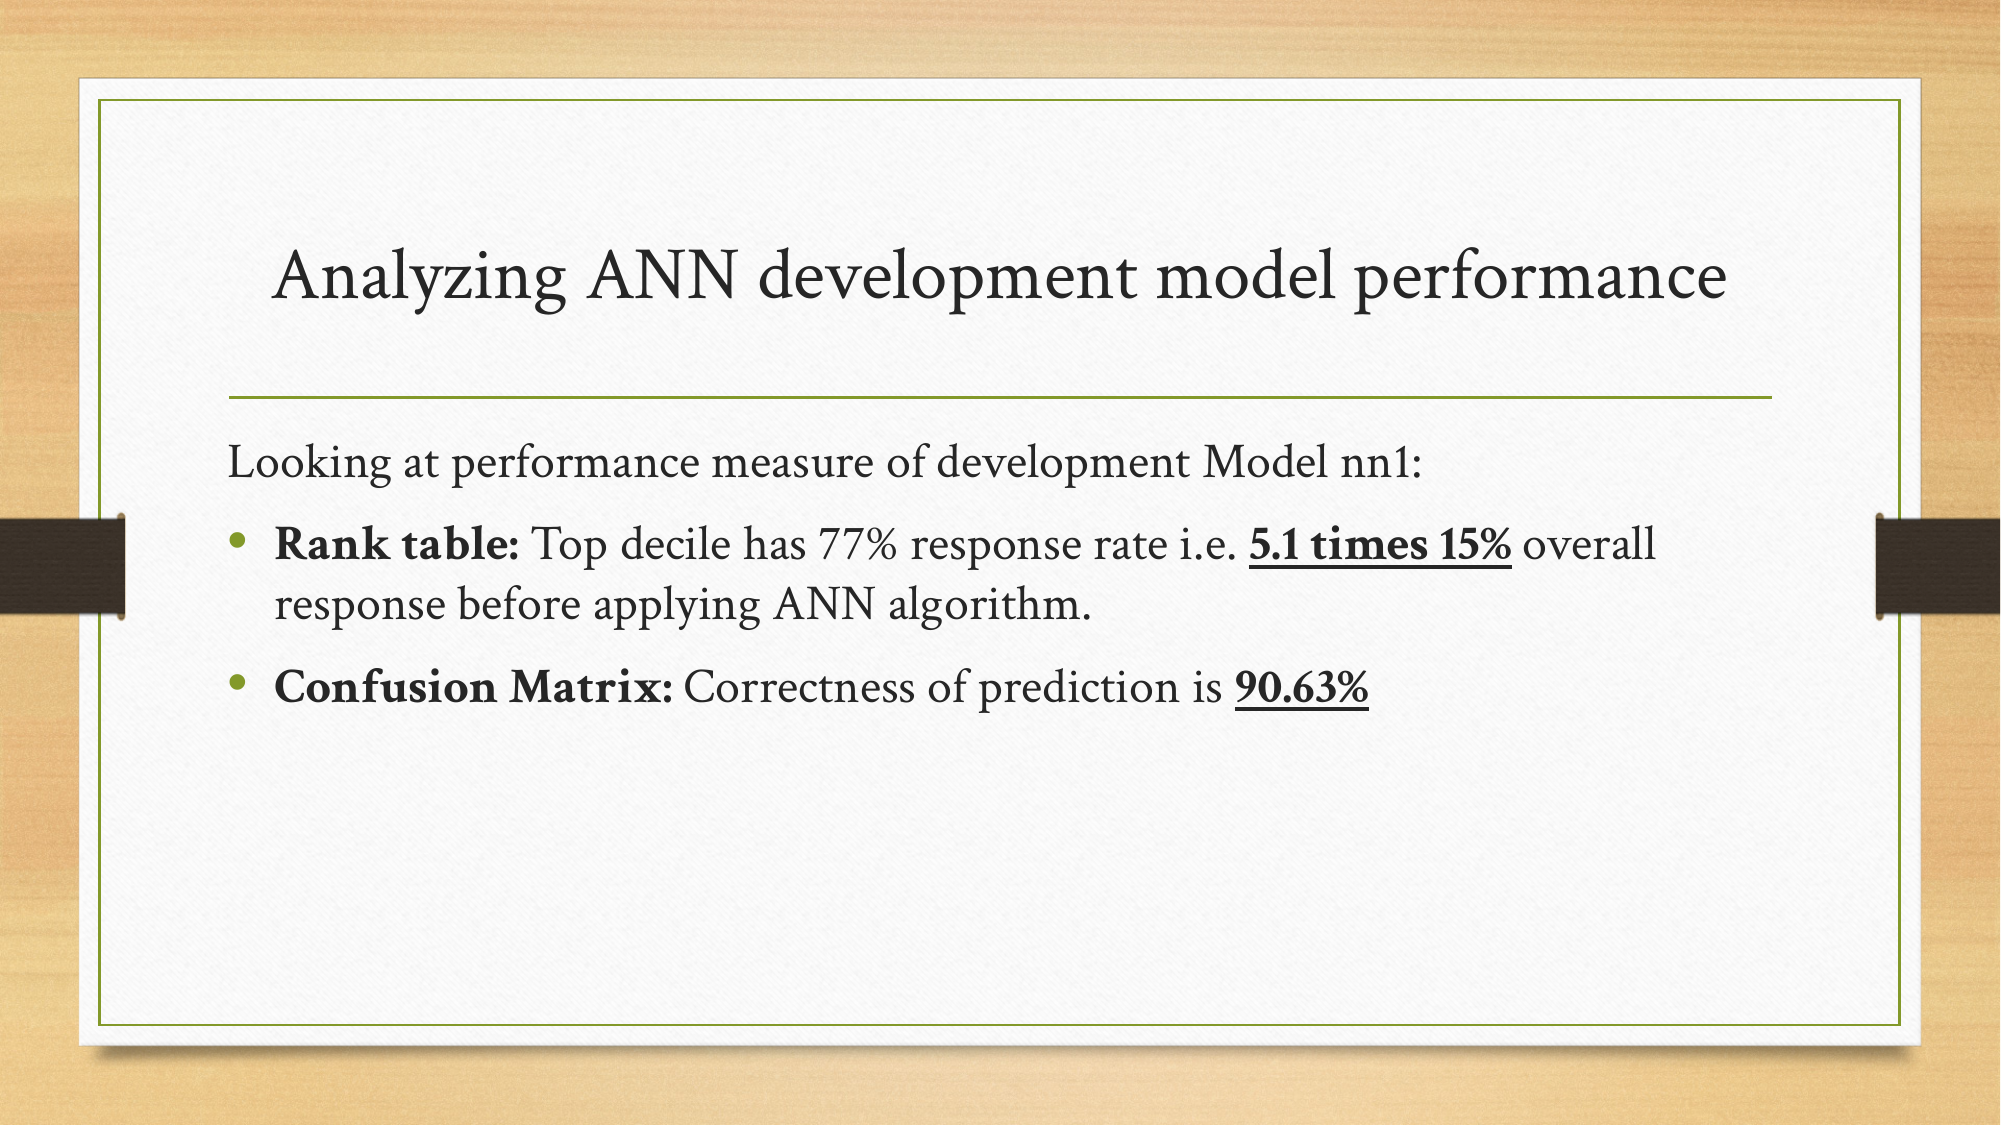

# Analyzing ANN development model performance
Looking at performance measure of development Model nn1:
Rank table: Top decile has 77% response rate i.e. 5.1 times 15% overall response before applying ANN algorithm.
Confusion Matrix: Correctness of prediction is 90.63%